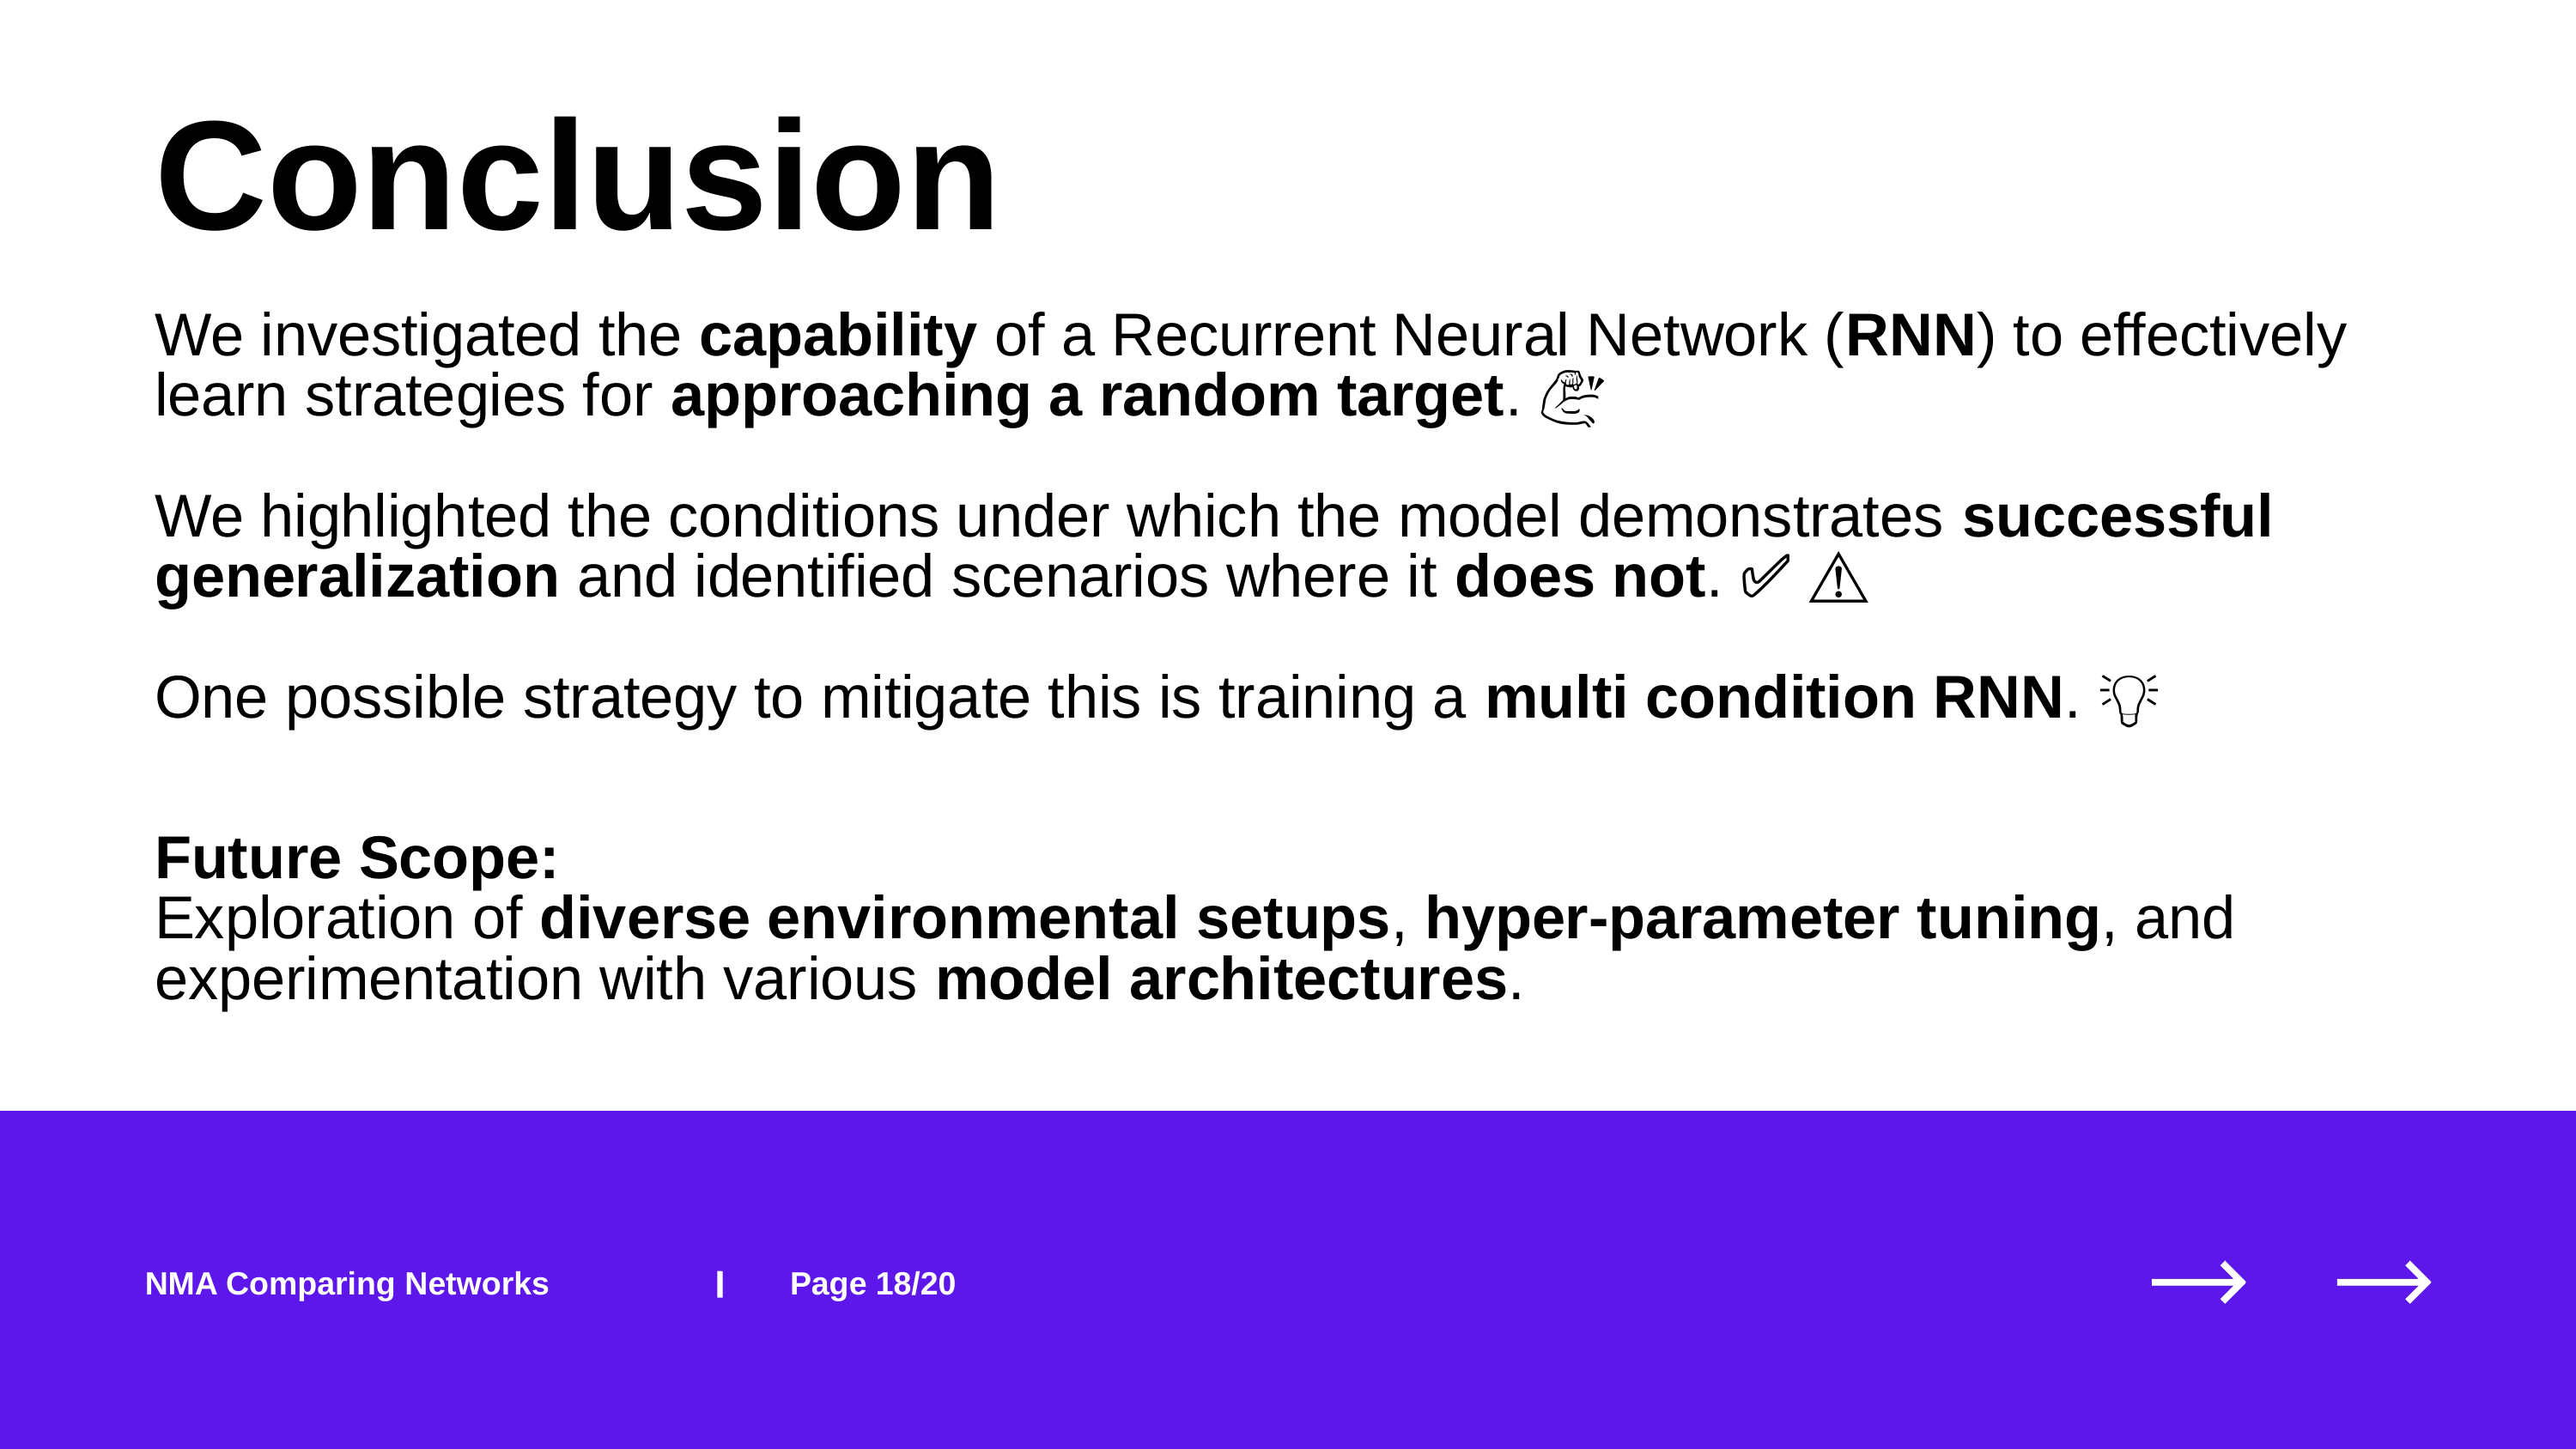

Conclusion
We investigated the capability of a Recurrent Neural Network (RNN) to effectively learn strategies for approaching a random target. 💪

We highlighted the conditions under which the model demonstrates successful generalization and identified scenarios where it does not. ✅ ⚠️

One possible strategy to mitigate this is training a multi condition RNN. 💡

Future Scope:
Exploration of diverse environmental setups, hyper-parameter tuning, and experimentation with various model architectures.

NMA Comparing Networks
Page 18/20